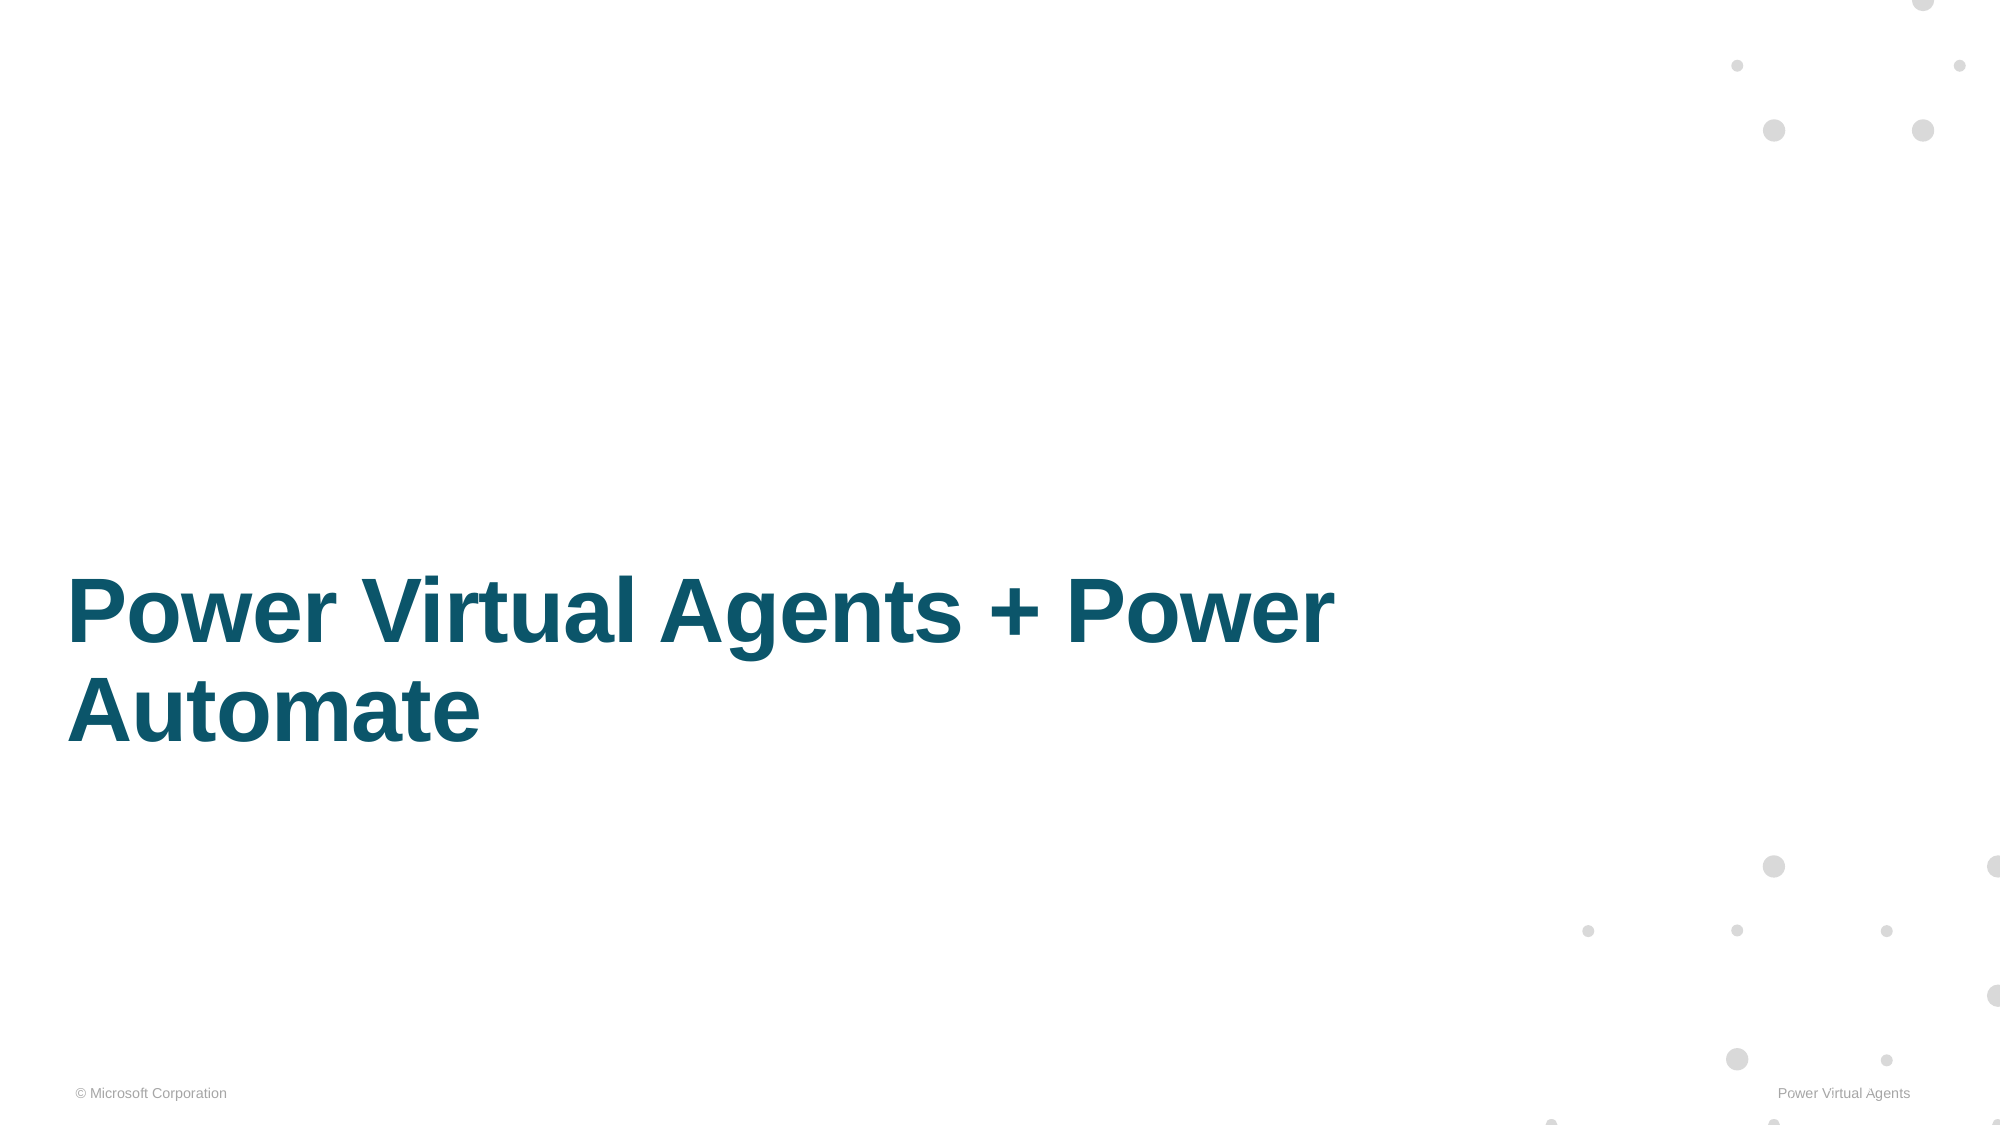

# Power Virtual Agents + Power Automate